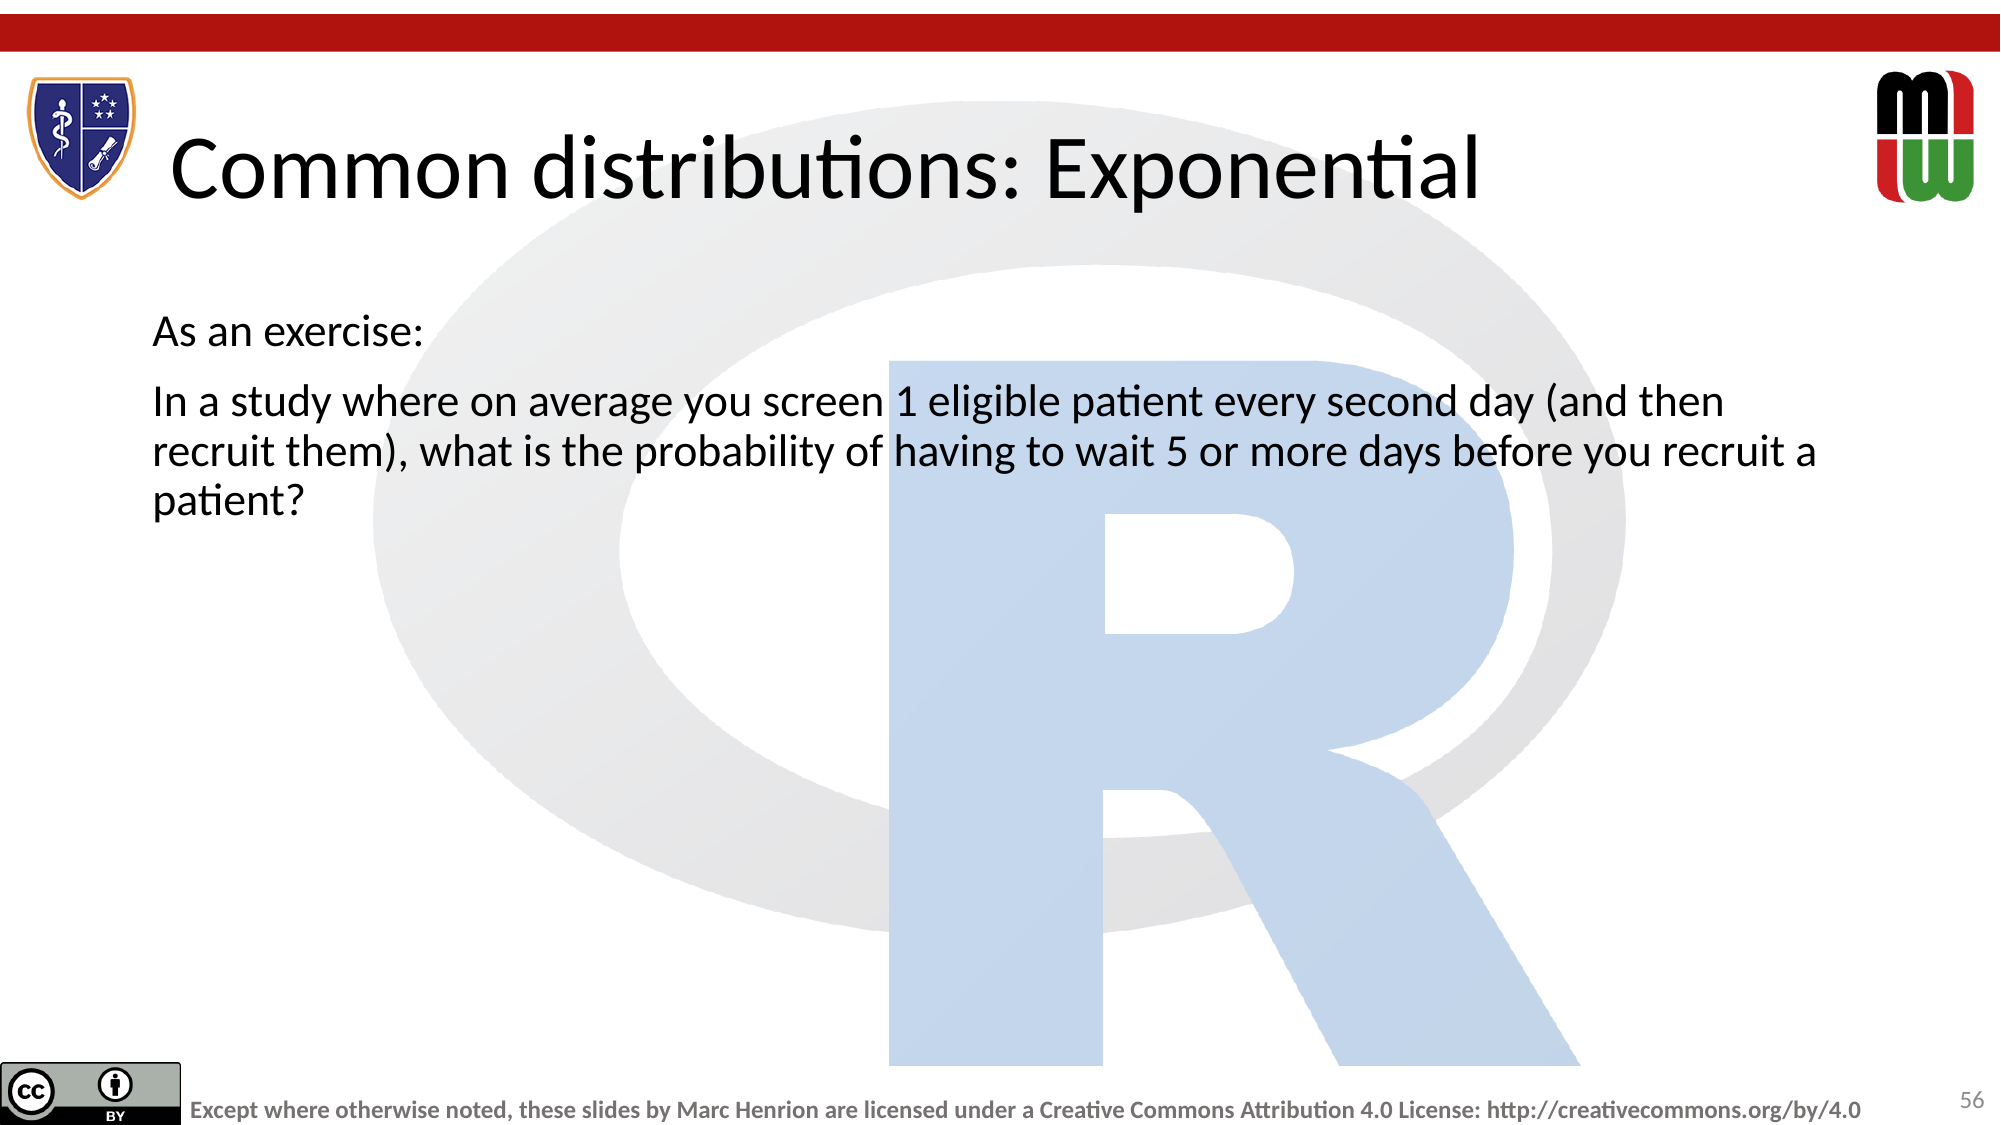

# Common distributions: Exponential
As an exercise:
In a study where on average you screen 1 eligible patient every second day (and then recruit them), what is the probability of having to wait 5 or more days before you recruit a patient?
56